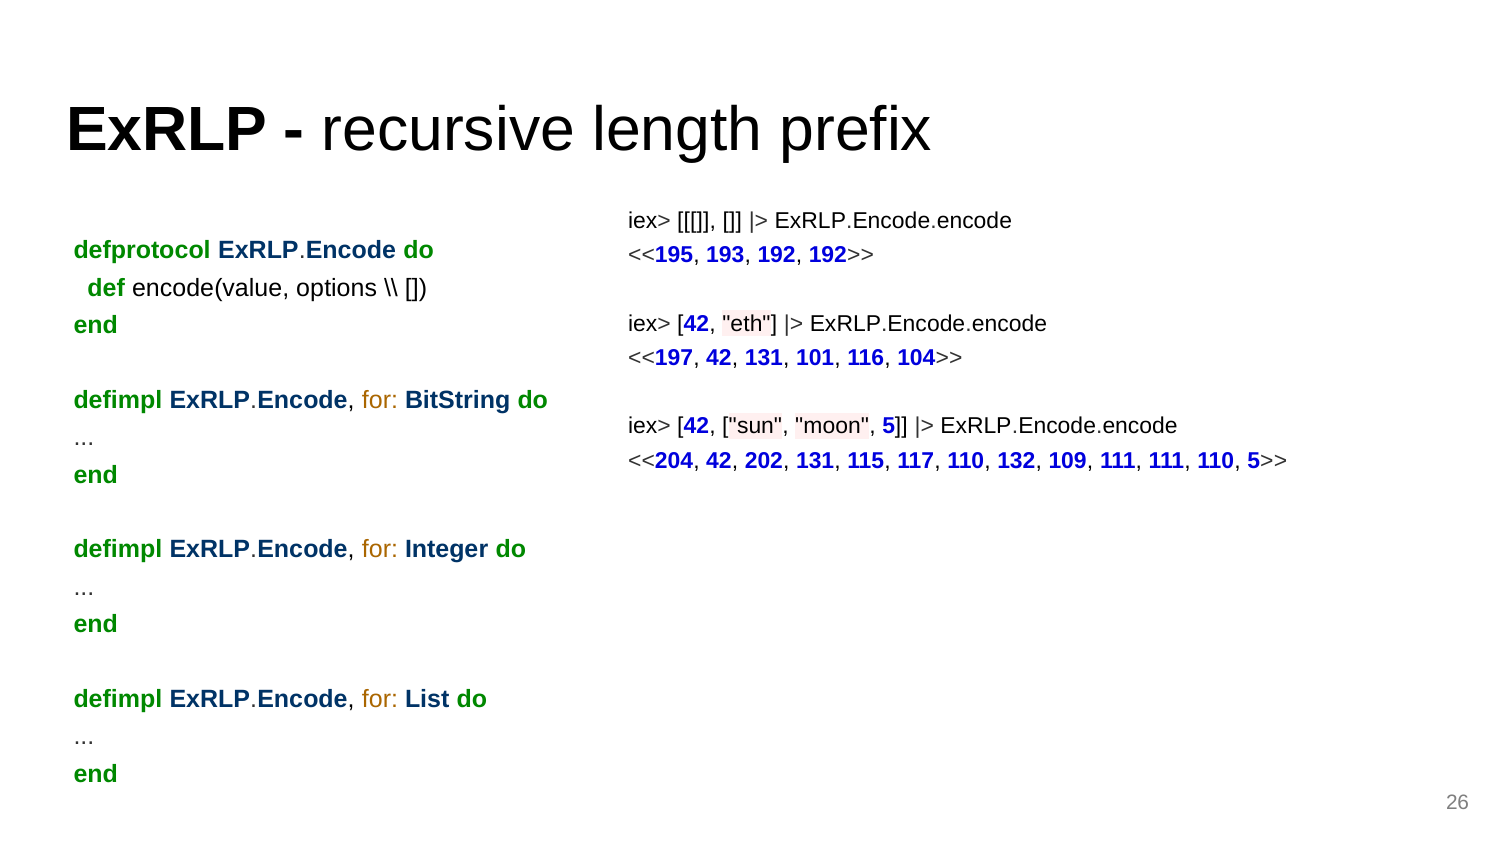

# ExRLP - recursive length prefix
iex> [[[]], []] |> ExRLP.Encode.encode
<<195, 193, 192, 192>>
iex> [42, "eth"] |> ExRLP.Encode.encode
<<197, 42, 131, 101, 116, 104>>
iex> [42, ["sun", "moon", 5]] |> ExRLP.Encode.encode
<<204, 42, 202, 131, 115, 117, 110, 132, 109, 111, 111, 110, 5>>

defprotocol ExRLP.Encode do
  def encode(value, options \\ [])
end
defimpl ExRLP.Encode, for: BitString do
...
end
defimpl ExRLP.Encode, for: Integer do
...
end
defimpl ExRLP.Encode, for: List do
...
end
26